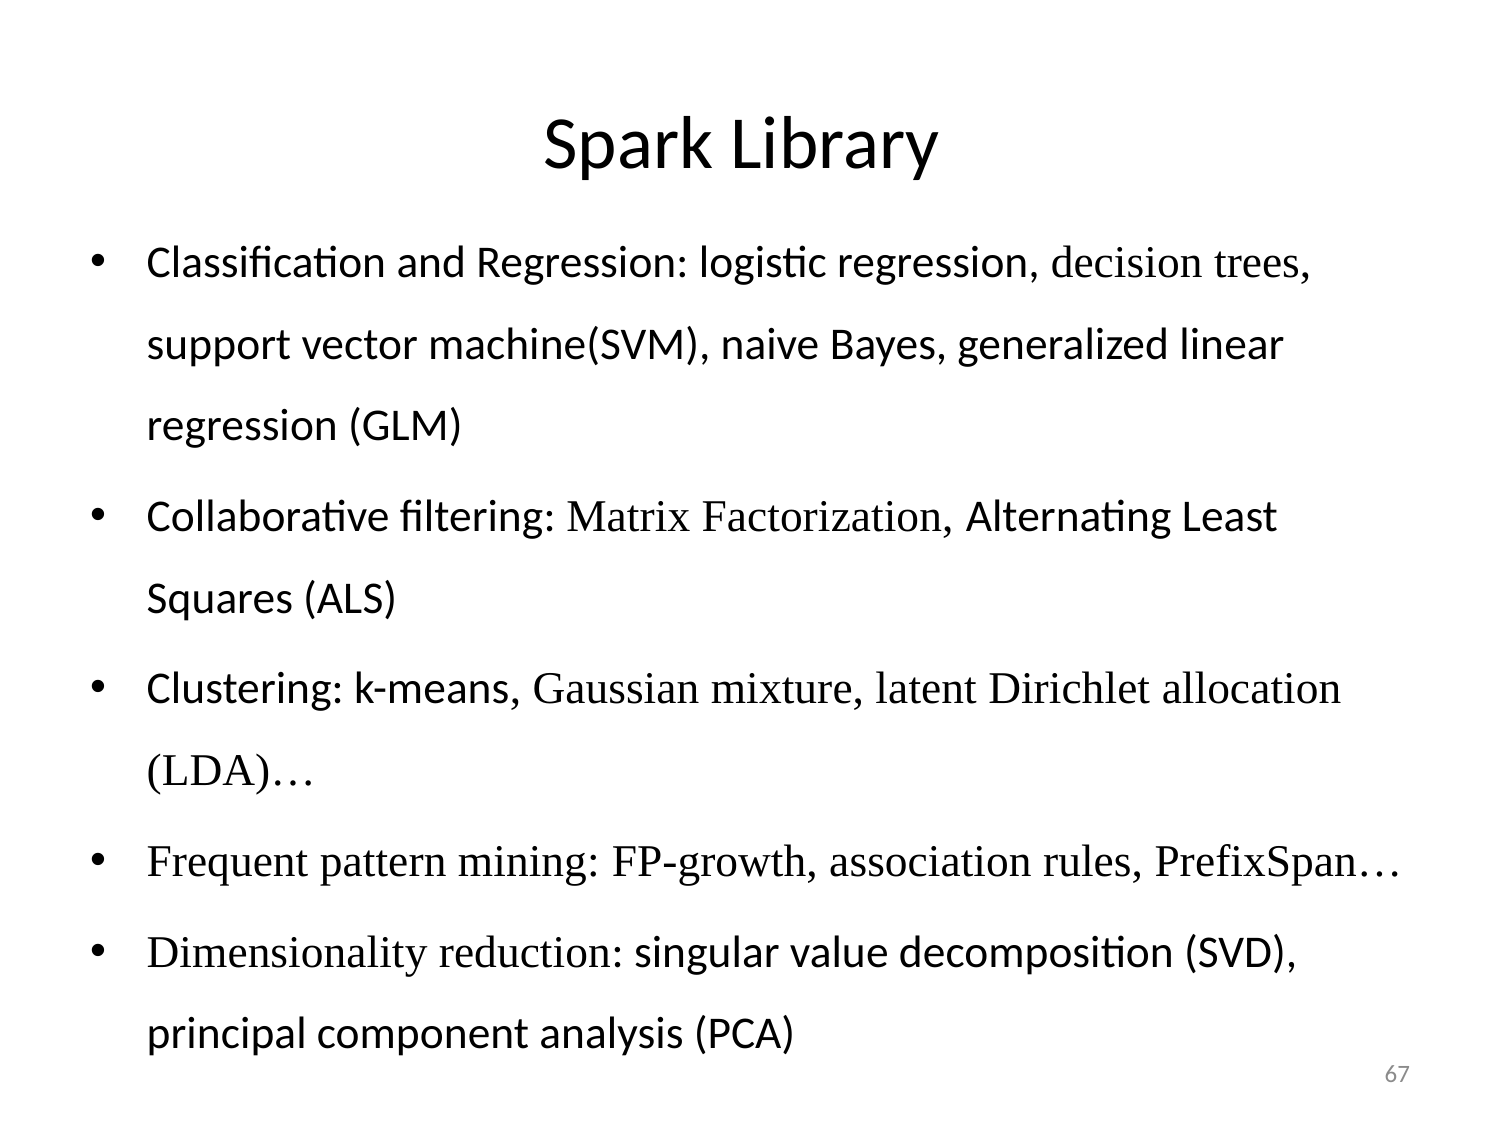

# Spark Library
Classification and Regression: logistic regression, decision trees, support vector machine(SVM), naive Bayes, generalized linear regression (GLM)
Collaborative filtering: Matrix Factorization, Alternating Least Squares (ALS)
Clustering: k-means, Gaussian mixture, latent Dirichlet allocation (LDA)…
Frequent pattern mining: FP-growth, association rules, PrefixSpan…
Dimensionality reduction: singular value decomposition (SVD), principal component analysis (PCA)
67